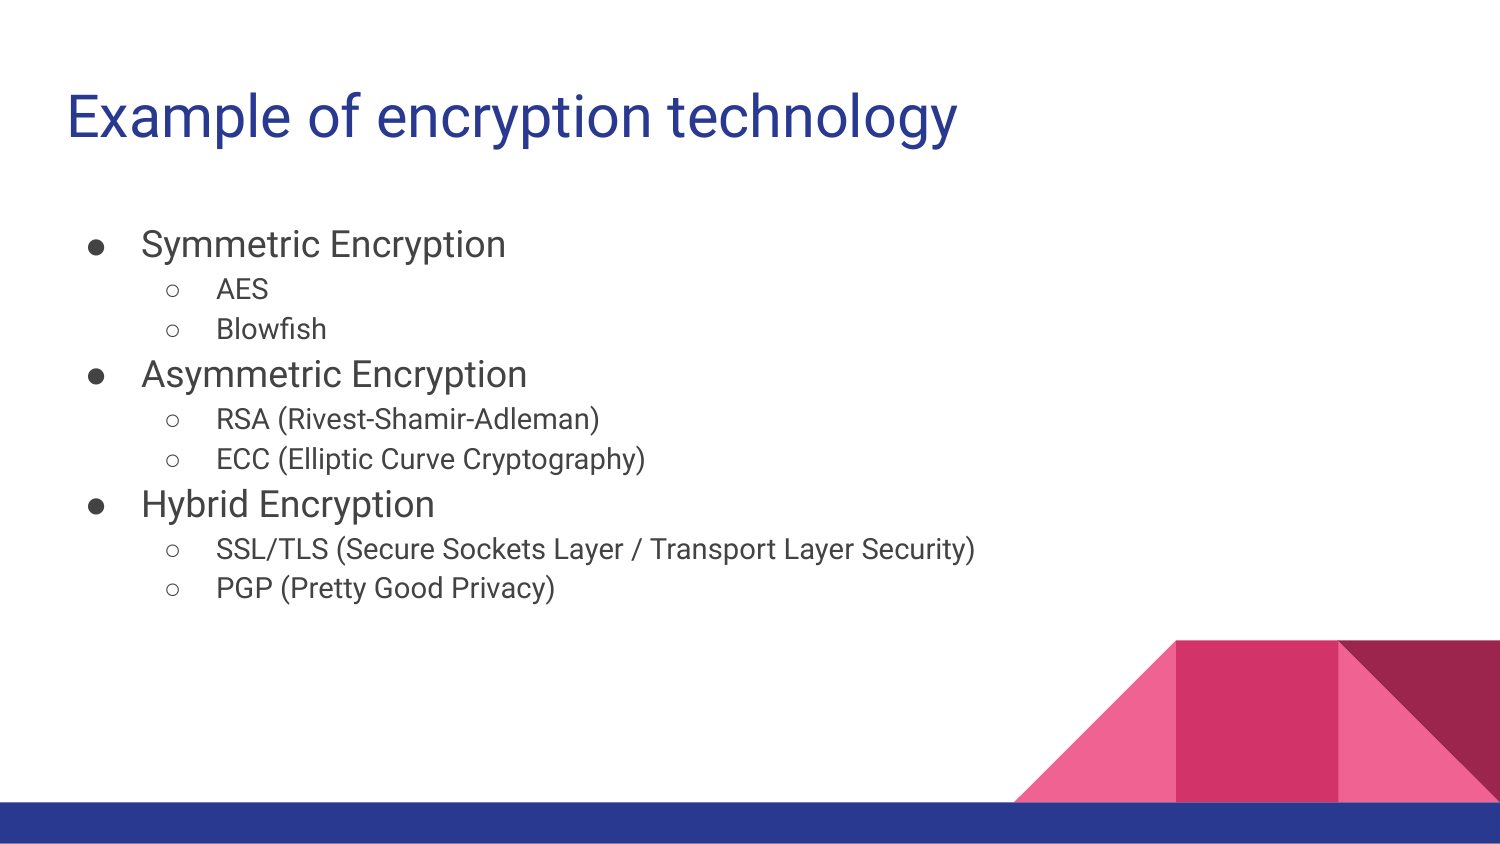

# Example of encryption technology
Symmetric Encryption
AES
Blowfish
Asymmetric Encryption
RSA (Rivest-Shamir-Adleman)
ECC (Elliptic Curve Cryptography)
Hybrid Encryption
SSL/TLS (Secure Sockets Layer / Transport Layer Security)
PGP (Pretty Good Privacy)